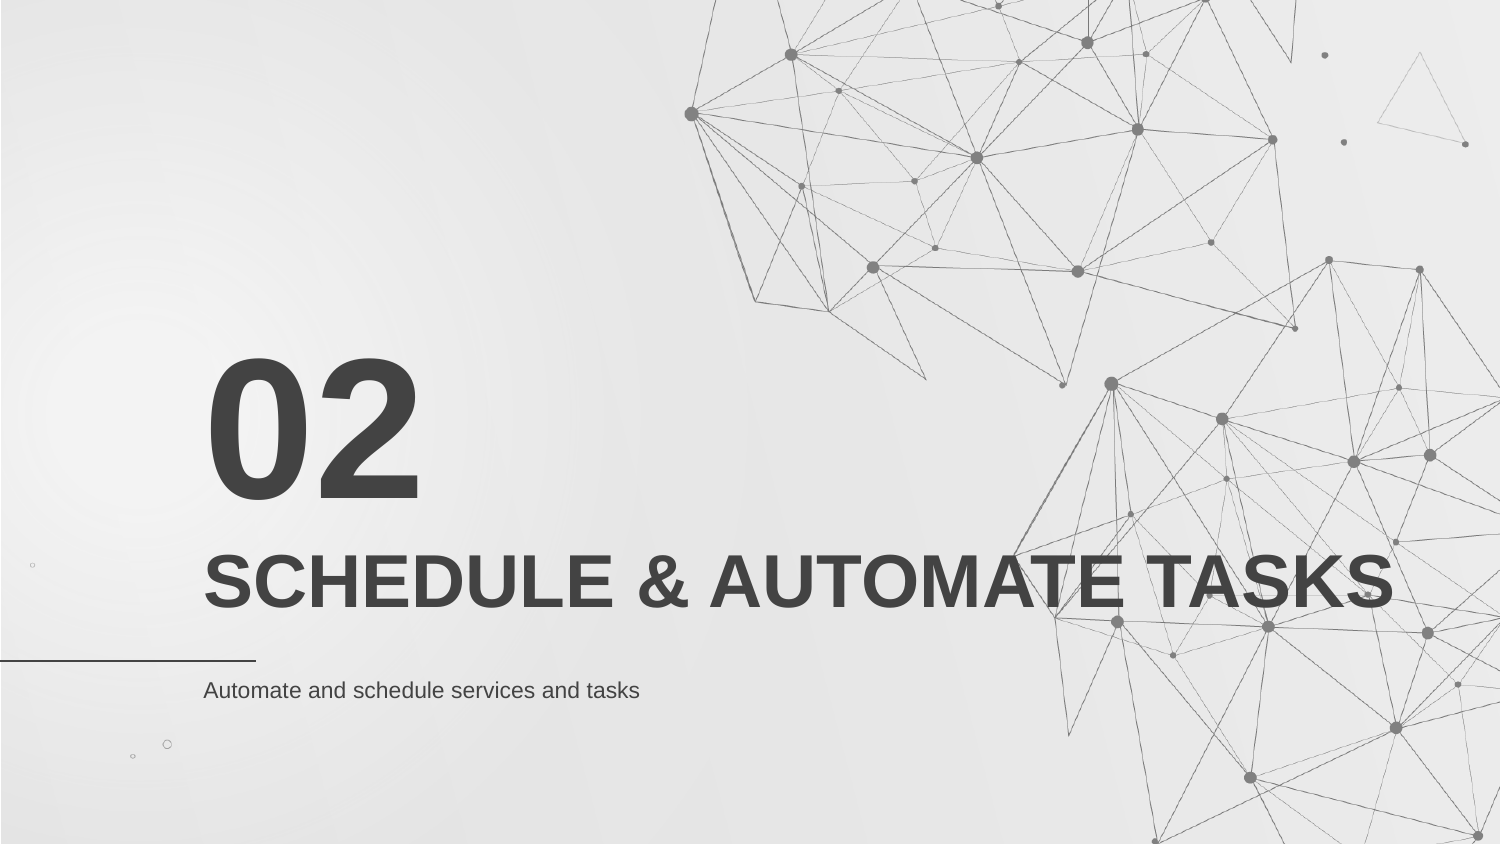

02
# SCHEDULE & AUTOMATE TASKS
Automate and schedule services and tasks